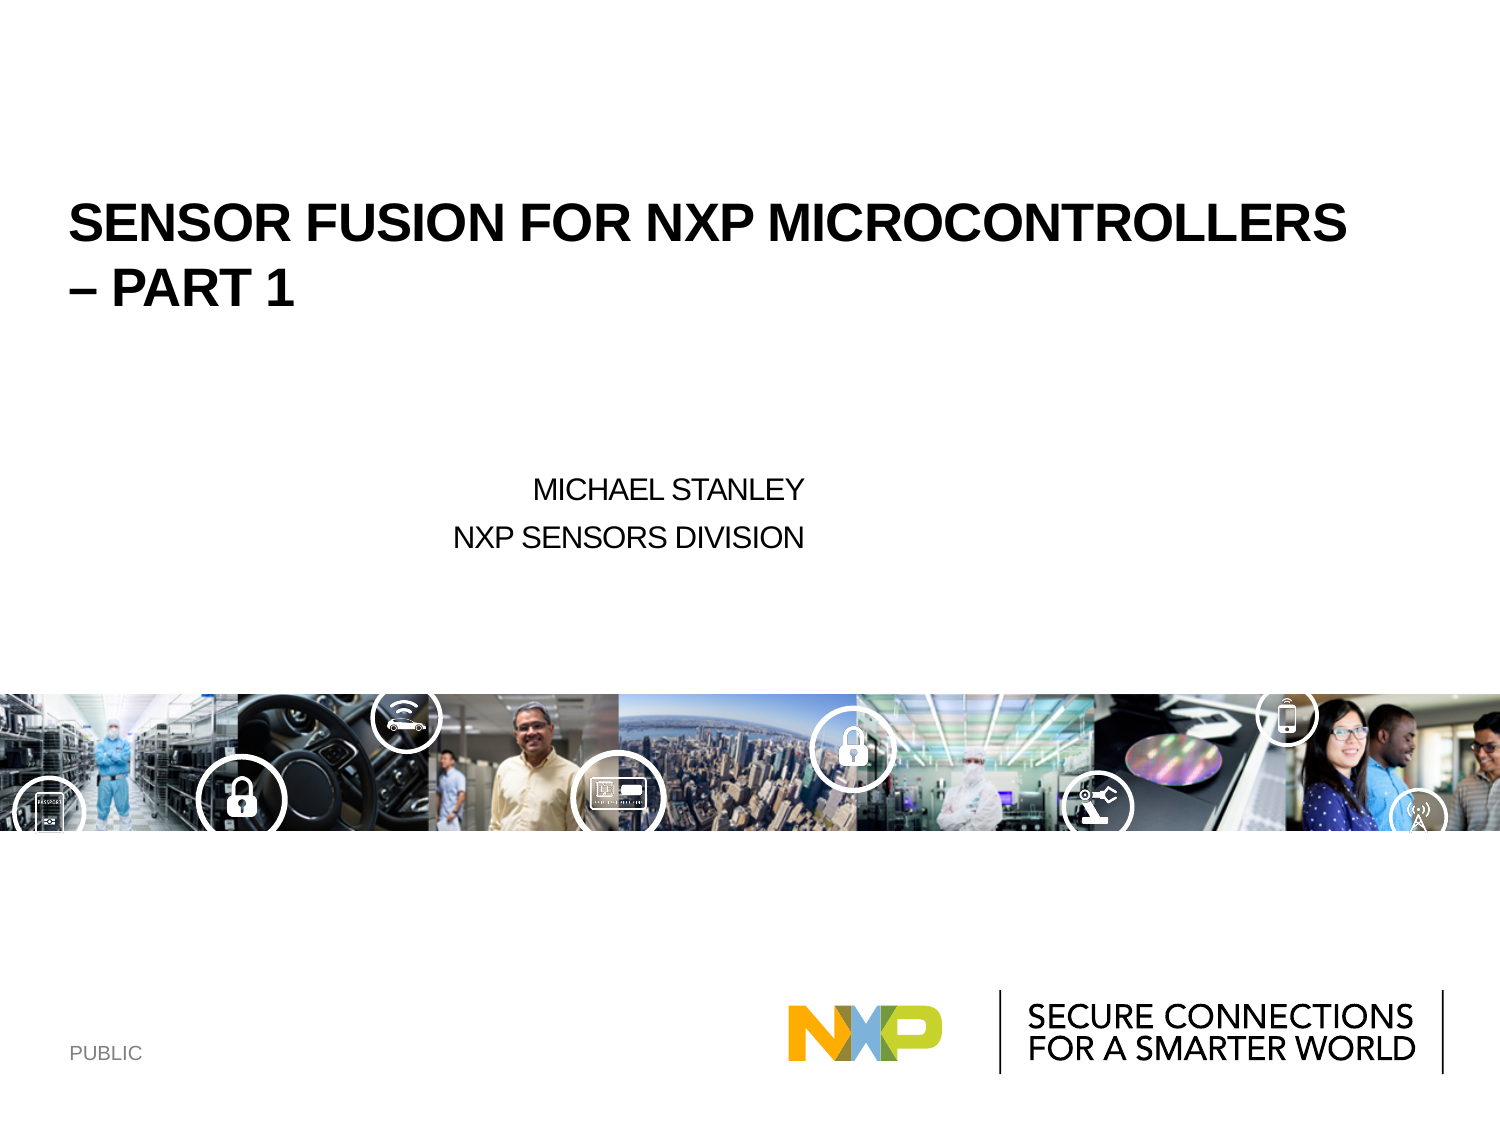

# Sensor Fusion for NXP Microcontrollers – Part 1
Michael Stanley
NXP Sensors division